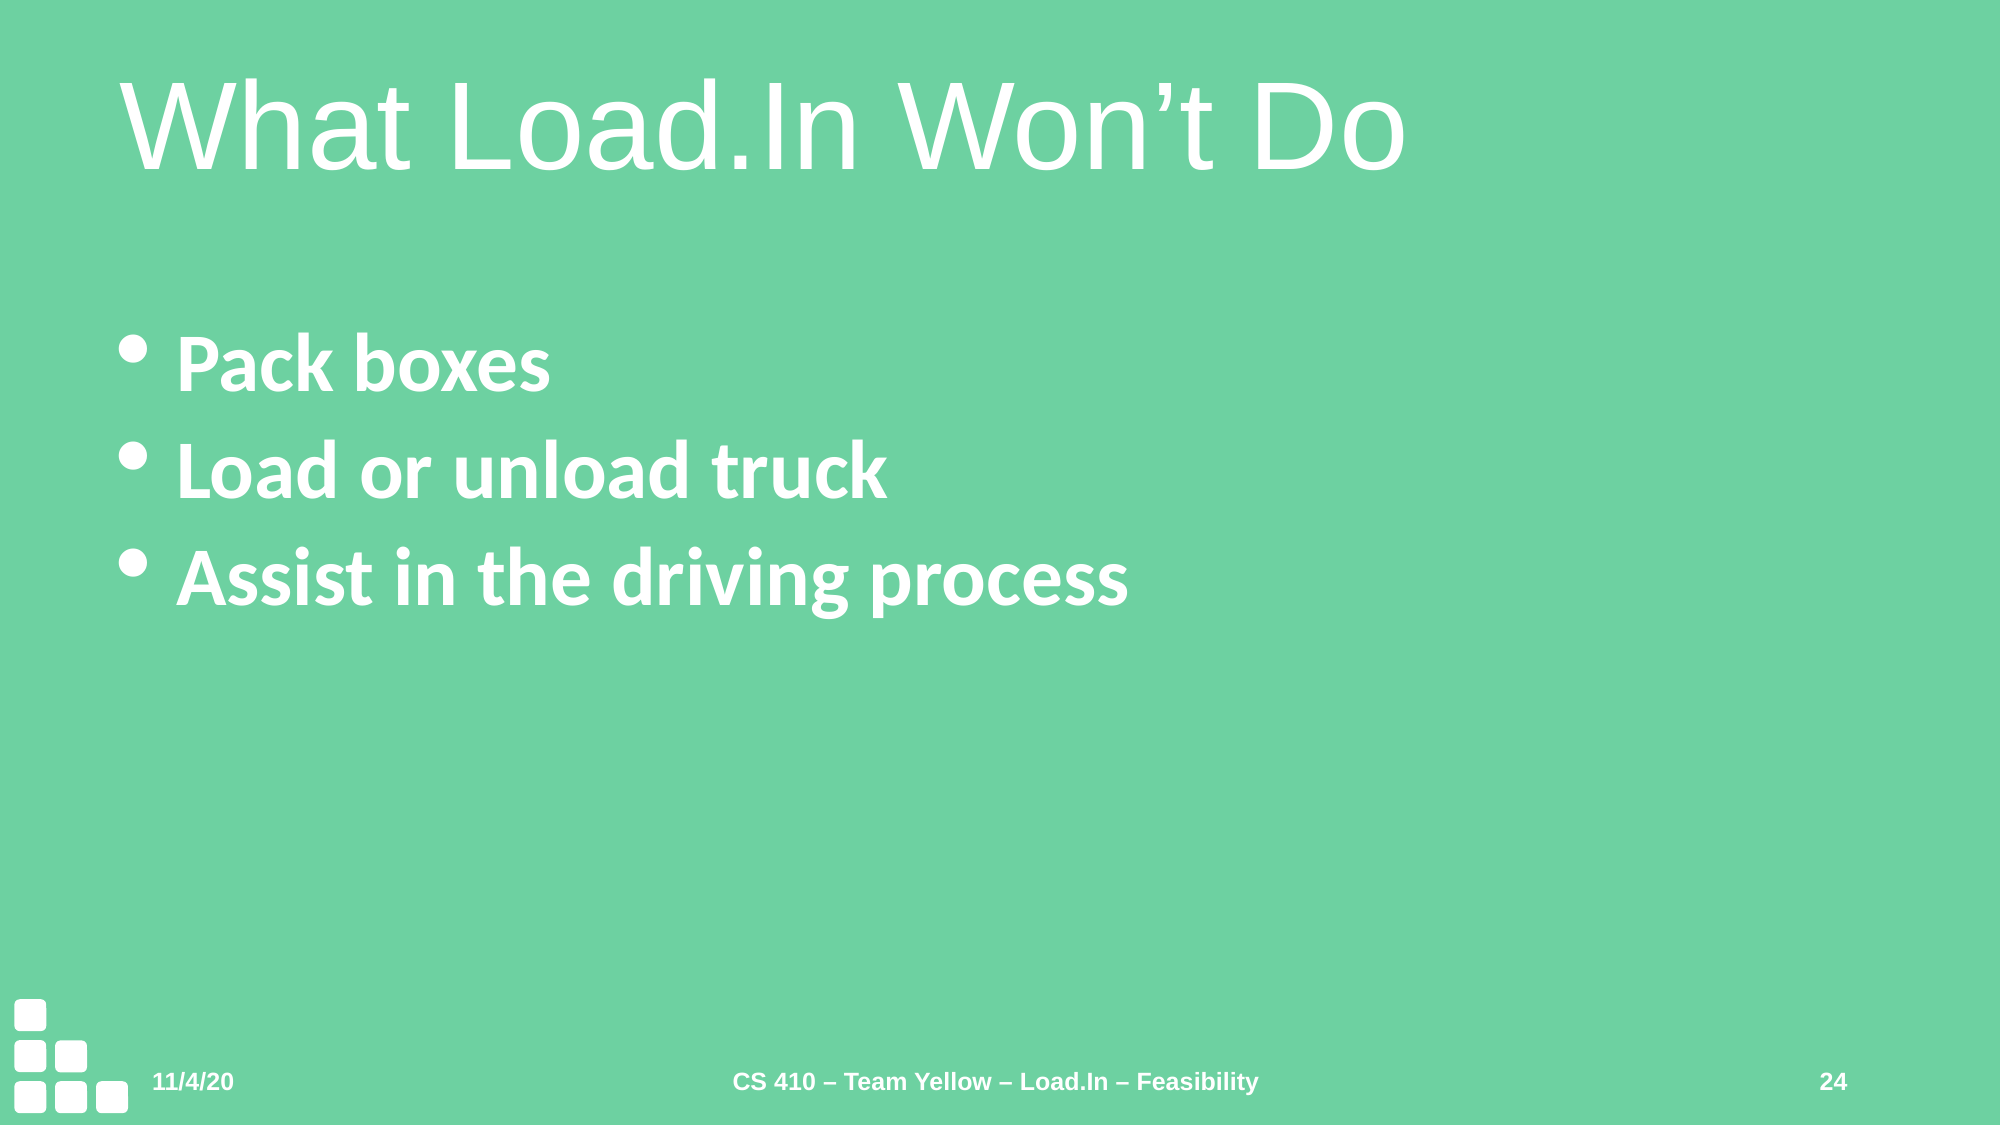

What Load.In Won’t Do
Pack boxes
Load or unload truck
Assist in the driving process
11/4/20
CS 410 – Team Yellow – Load.In – Feasibility
24